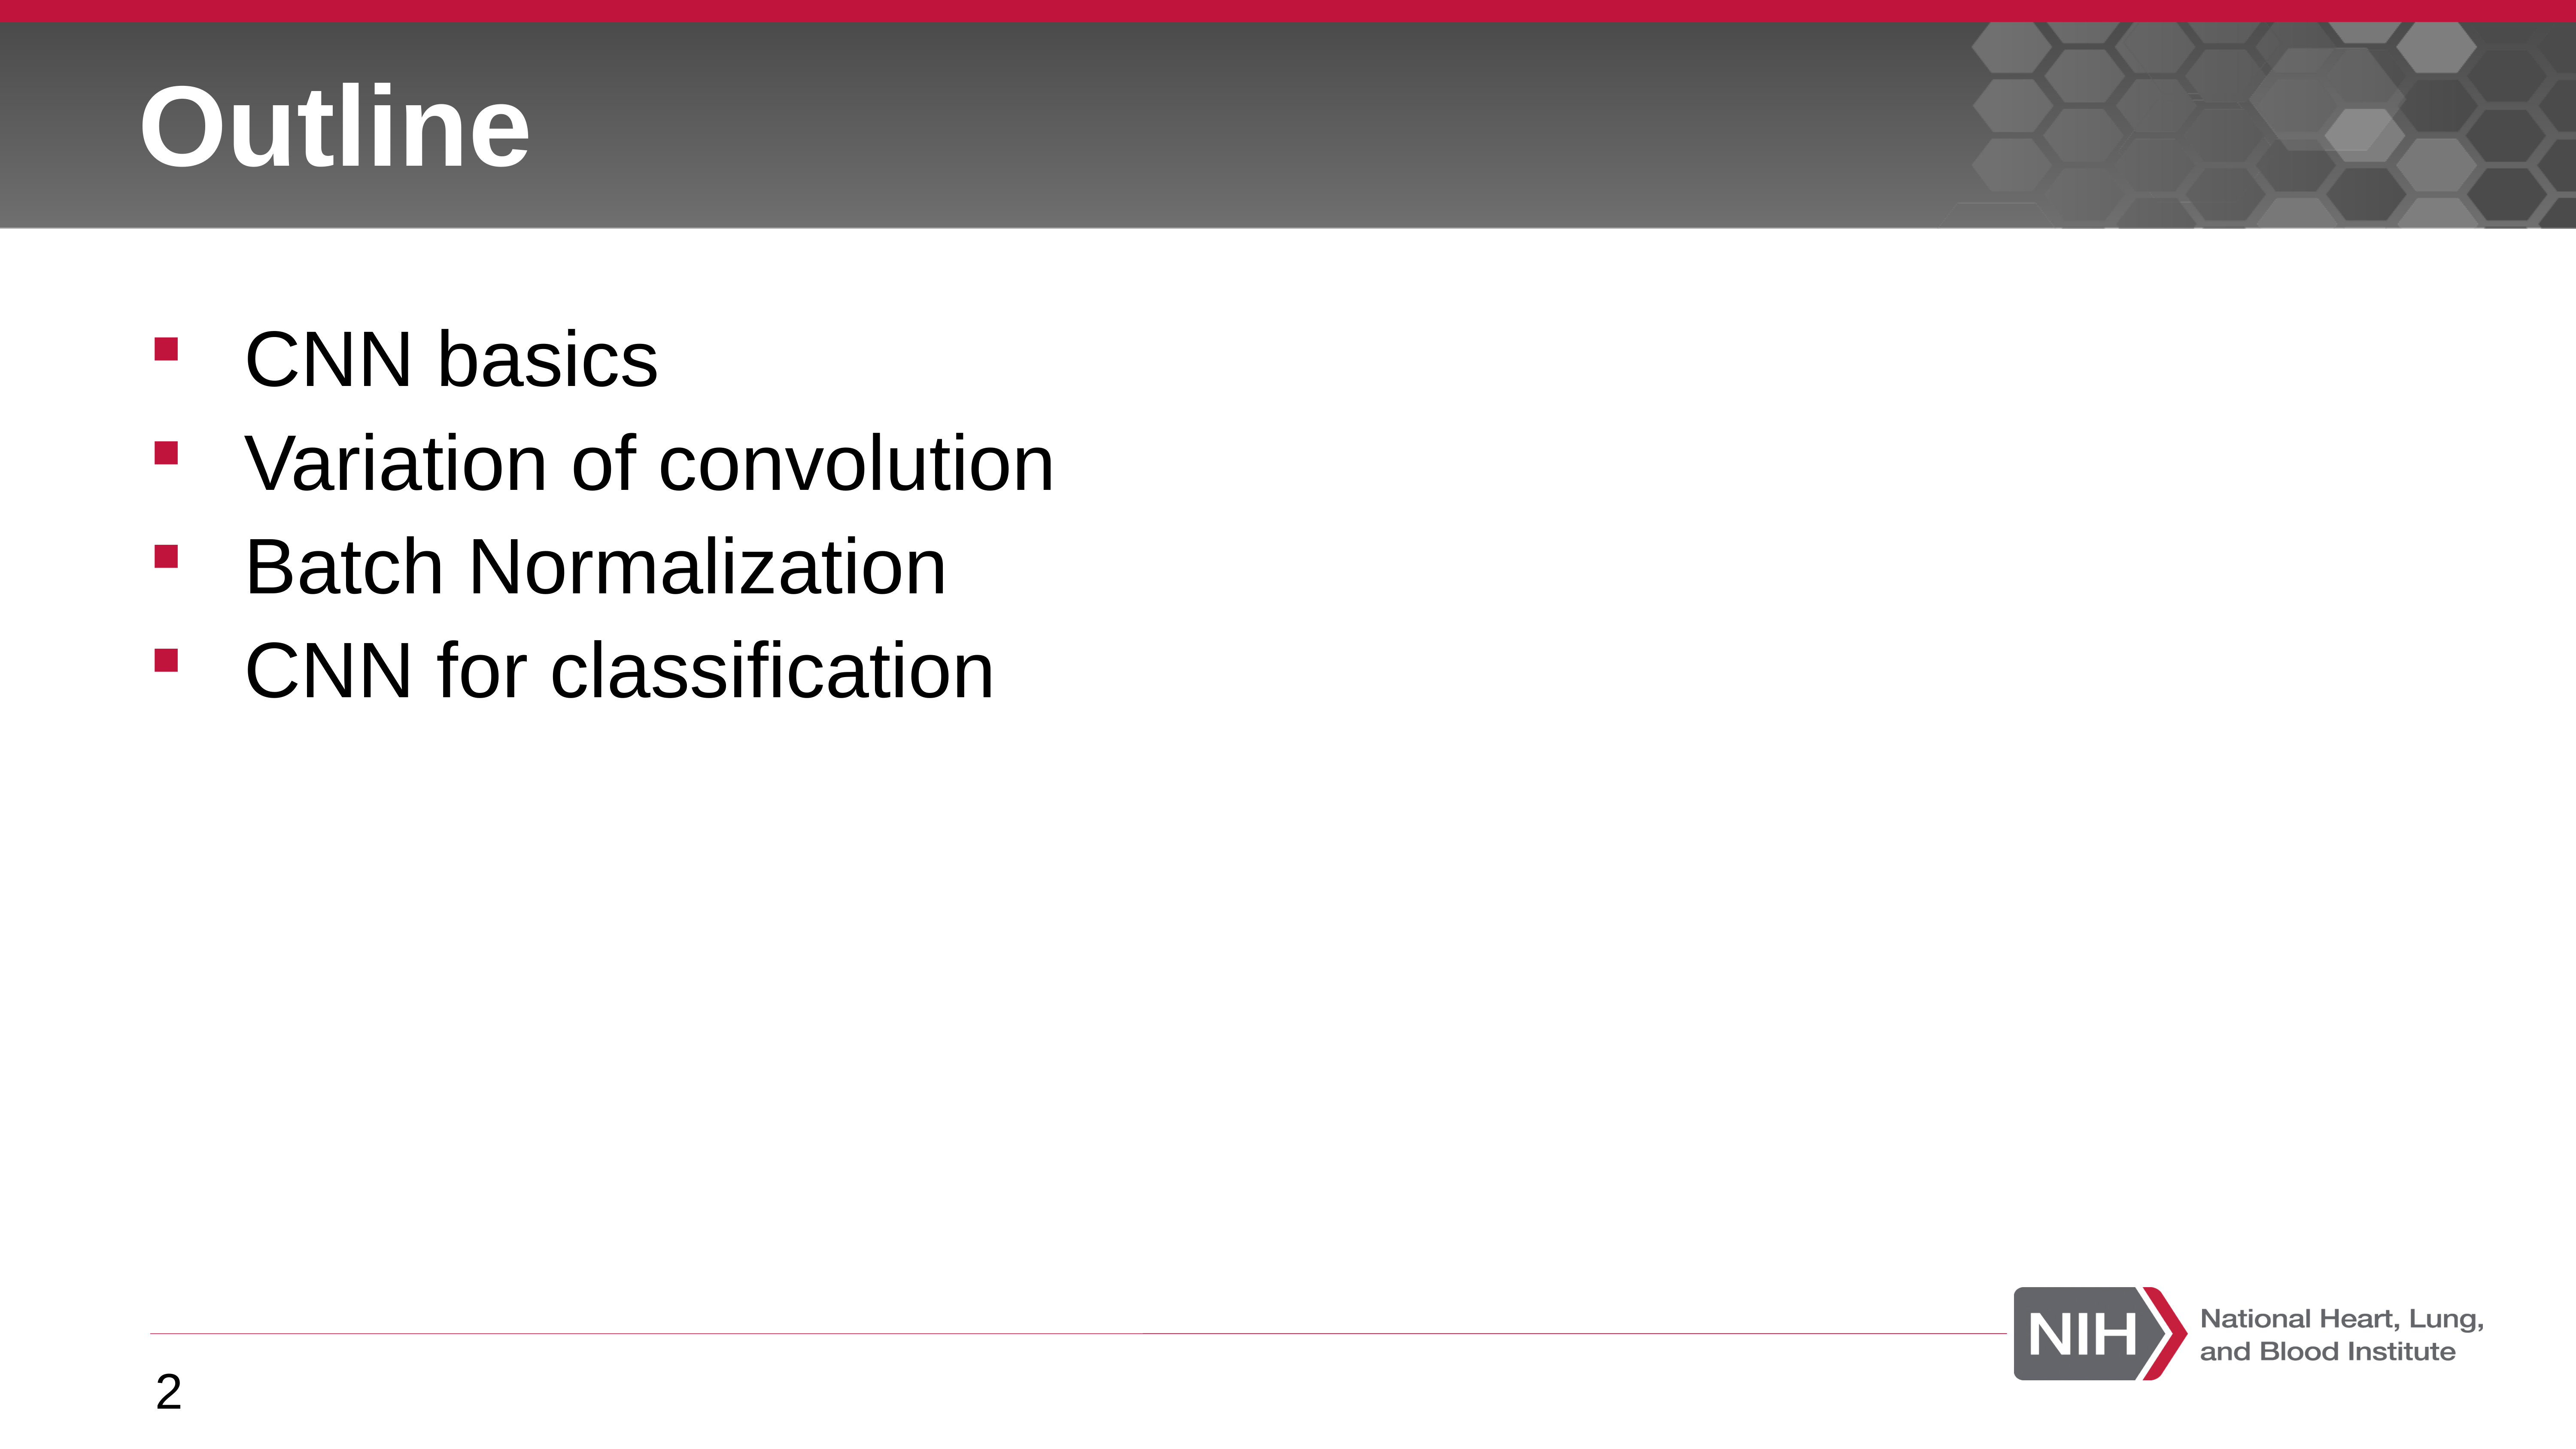

# Outline
CNN basics
Variation of convolution
Batch Normalization
CNN for classification
2